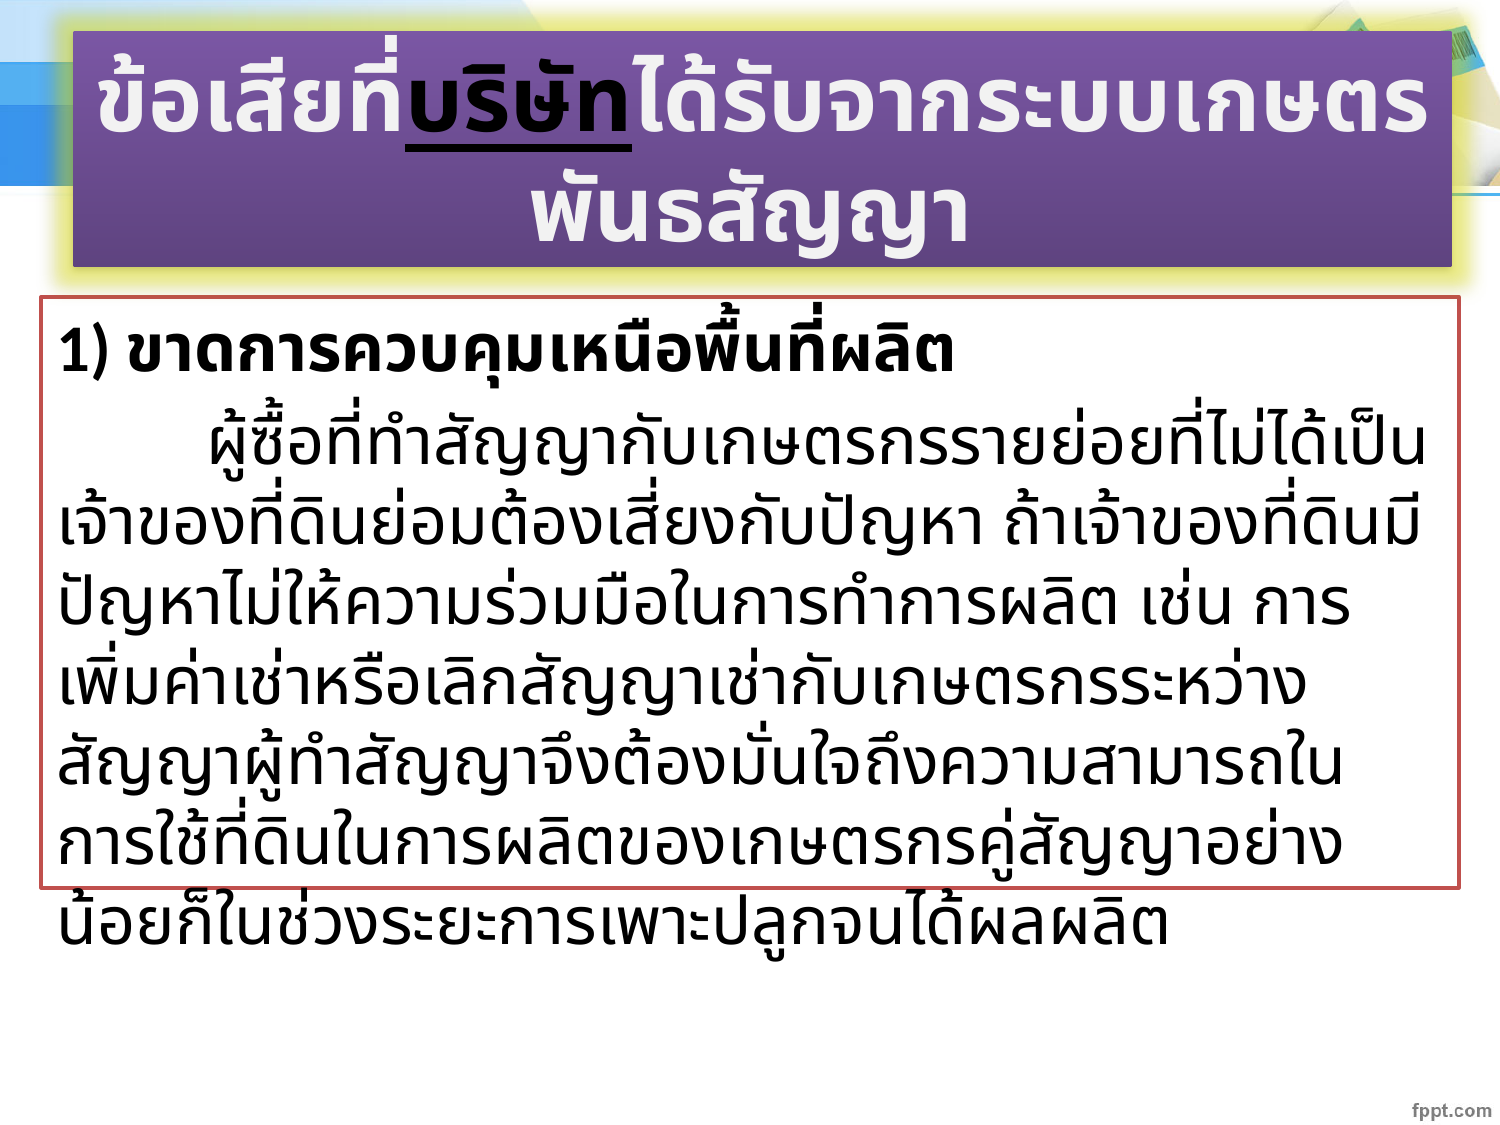

ข้อเสียที่บริษัทได้รับจากระบบเกษตรพันธสัญญา
1) ขาดการควบคุมเหนือพื้นที่ผลิต
	ผู้ซื้อที่ทำสัญญากับเกษตรกรรายย่อยที่ไม่ได้เป็นเจ้าของที่ดินย่อมต้องเสี่ยงกับปัญหา ถ้าเจ้าของที่ดินมีปัญหาไม่ให้ความร่วมมือในการทำการผลิต เช่น การเพิ่มค่าเช่าหรือเลิกสัญญาเช่ากับเกษตรกรระหว่างสัญญาผู้ทำสัญญาจึงต้องมั่นใจถึงความสามารถในการใช้ที่ดินในการผลิตของเกษตรกรคู่สัญญาอย่างน้อยก็ในช่วงระยะการเพาะปลูกจนได้ผลผลิต